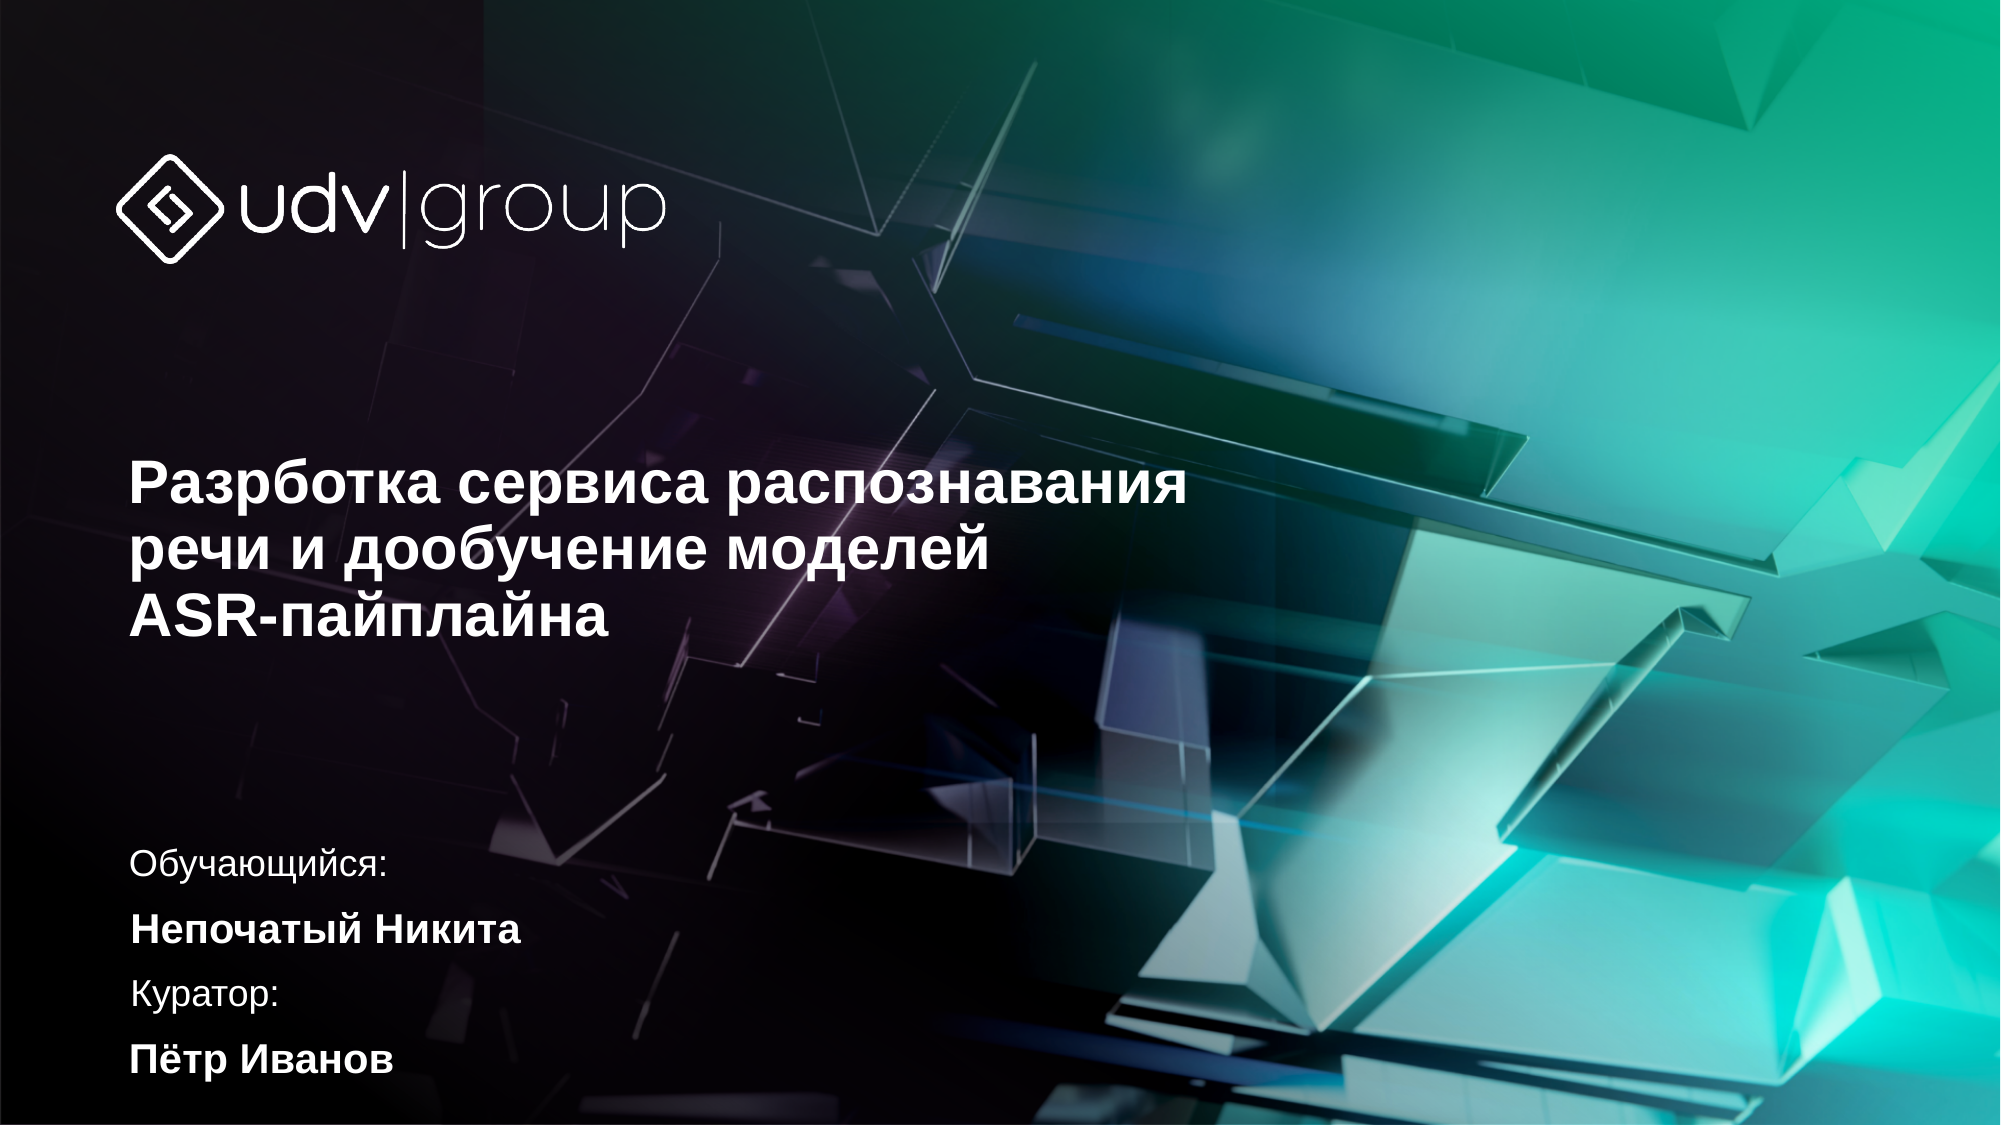

# Разрботка сервиса распознавания речи и дообучение моделей ASR-пайплайна
Обучающийся:
Непочатый Никита
Куратор:
Пётр Иванов